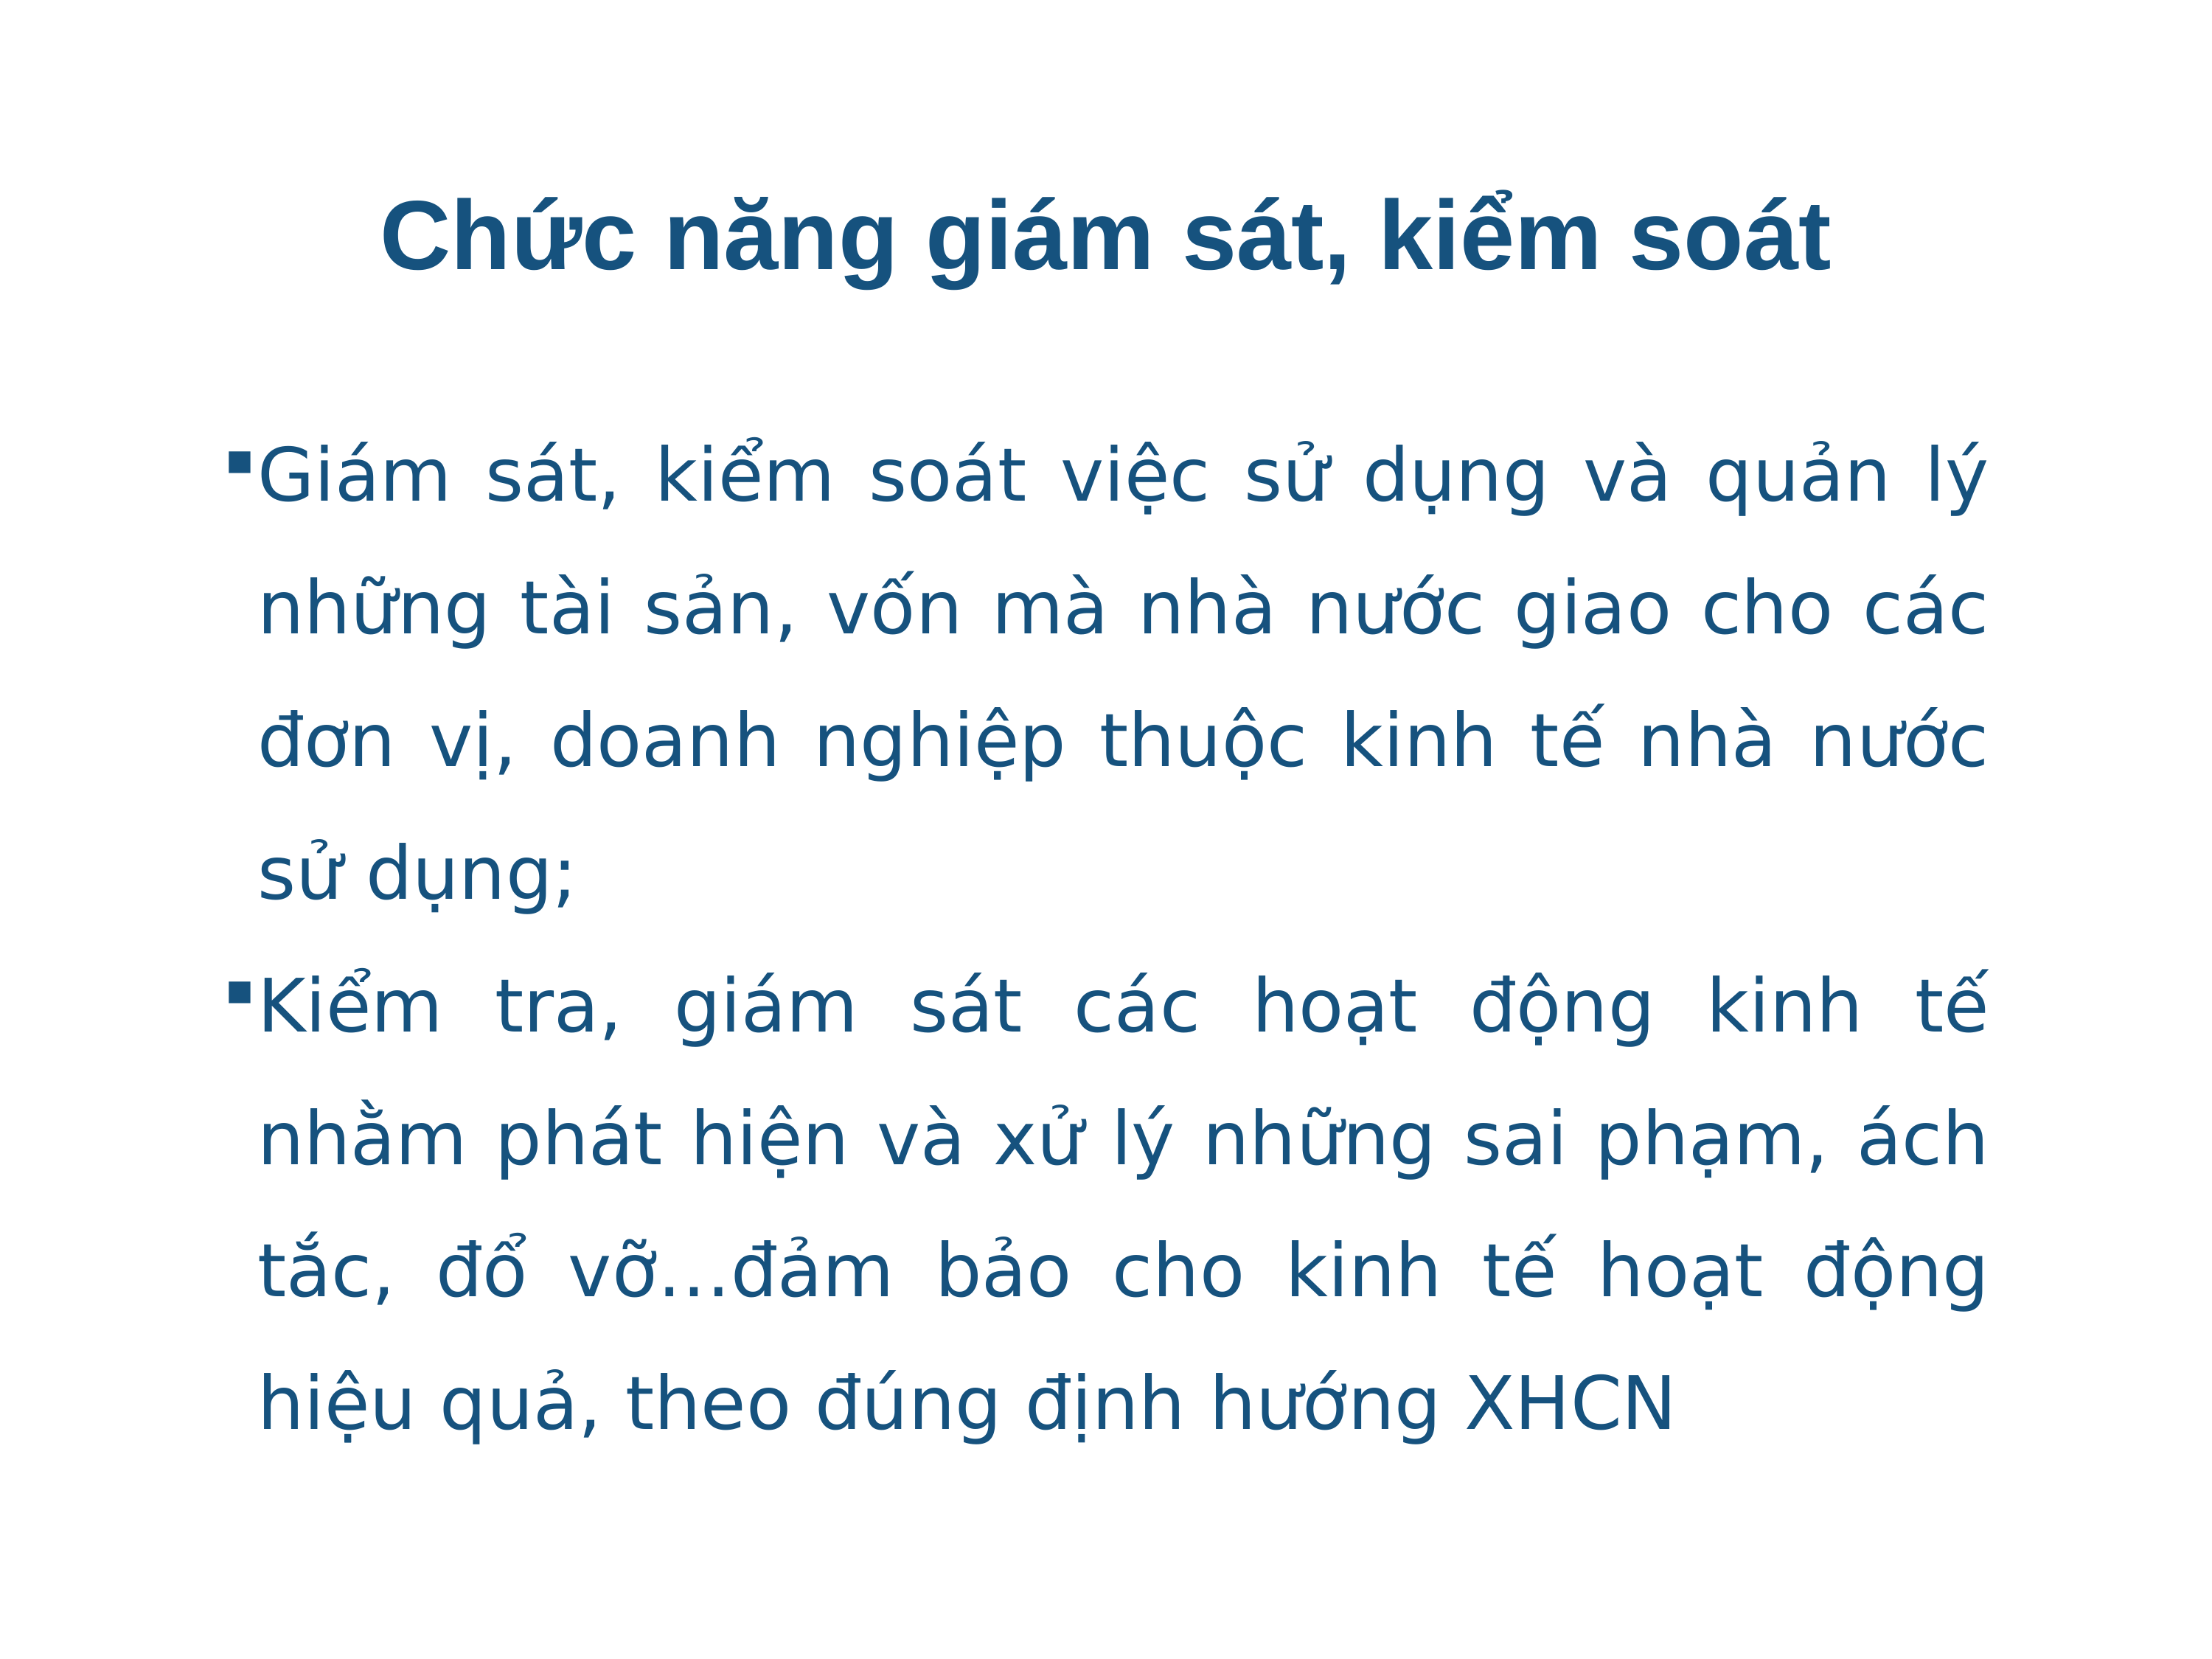

# Chức năng giám sát, kiểm soát
Giám sát, kiểm soát việc sử dụng và quản lý những tài sản, vốn mà nhà nước giao cho các đơn vị, doanh nghiệp thuộc kinh tế nhà nước sử dụng;
Kiểm tra, giám sát các hoạt động kinh tế nhằm phát hiện và xử lý những sai phạm, ách tắc, đổ vỡ…đảm bảo cho kinh tế hoạt động hiệu quả, theo đúng định hướng XHCN